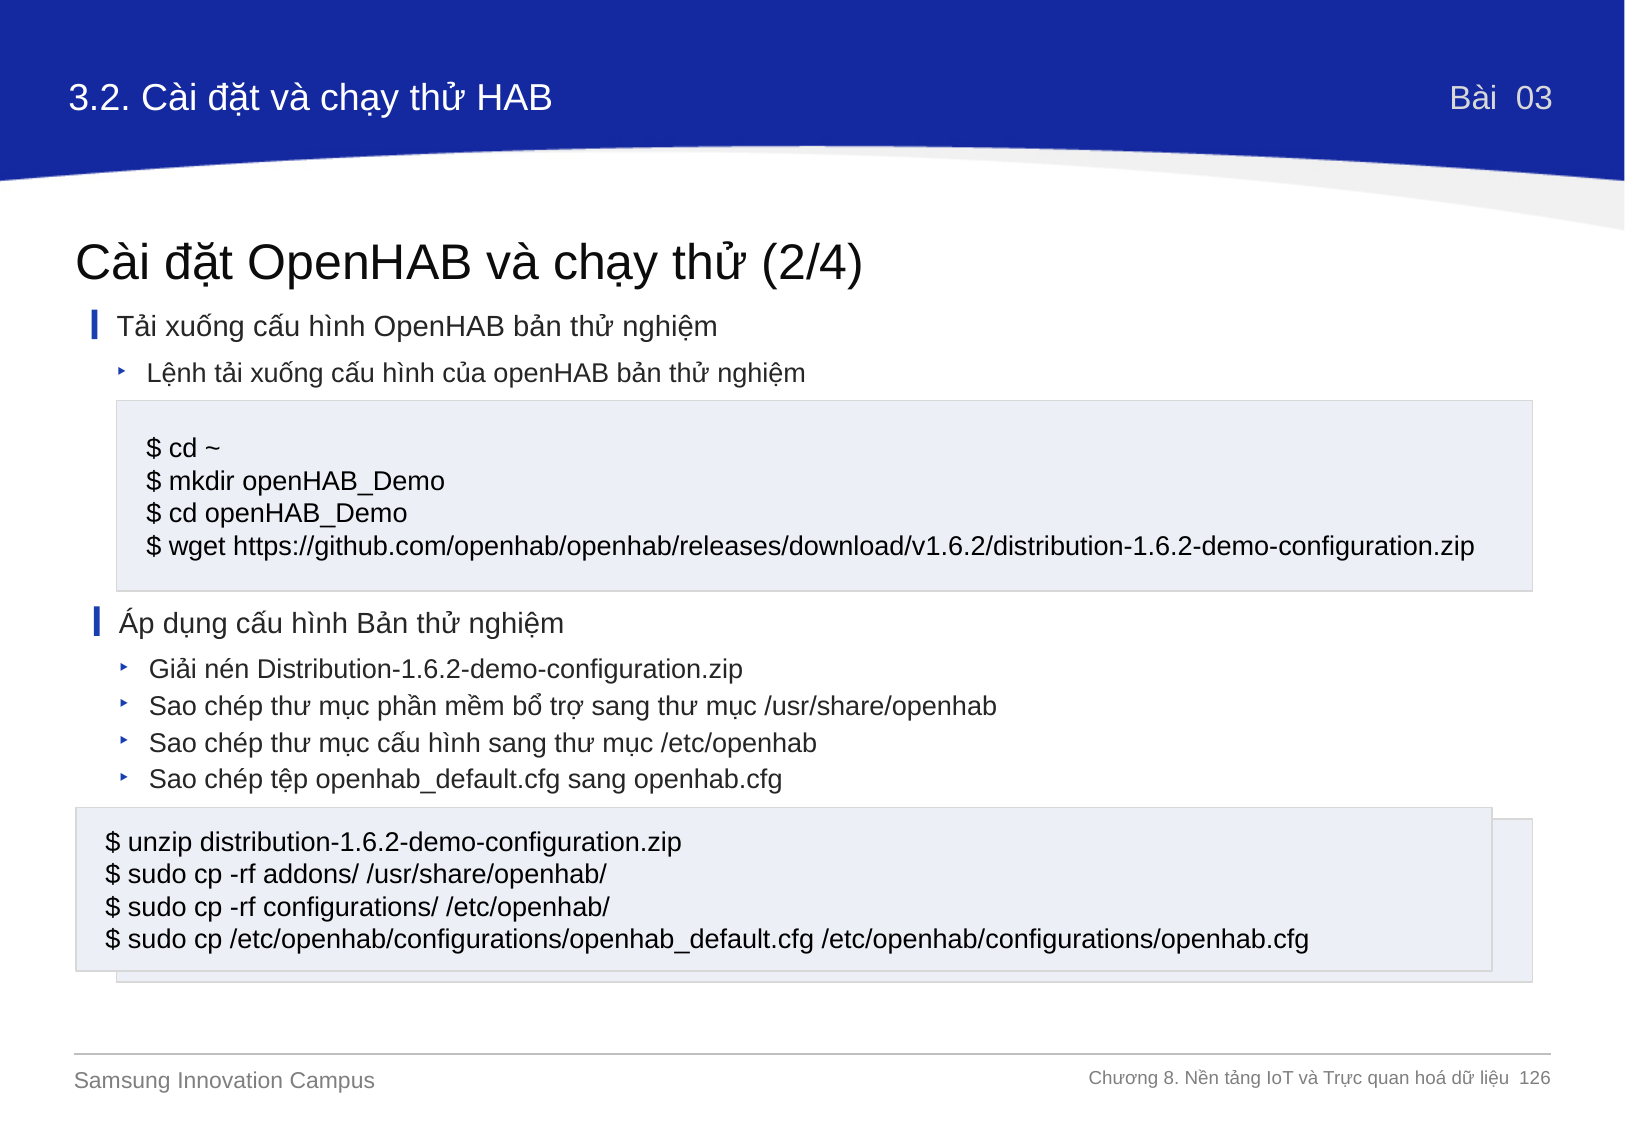

3.2. Cài đặt và chạy thử HAB
Bài  03
Cài đặt OpenHAB và chạy thử (2/4)
Tải xuống cấu hình OpenHAB bản thử nghiệm

Lệnh tải xuống cấu hình của openHAB bản thử nghiệm
$ cd ~
$ mkdir openHAB_Demo
$ cd openHAB_Demo
$ wget https://github.com/openhab/openhab/releases/download/v1.6.2/distribution-1.6.2-demo-configuration.zip
Áp dụng cấu hình Bản thử nghiệm

Giải nén Distribution-1.6.2-demo-configuration.zip
Sao chép thư mục phần mềm bổ trợ sang thư mục /usr/share/openhab
Sao chép thư mục cấu hình sang thư mục /etc/openhab
Sao chép tệp openhab_default.cfg sang openhab.cfg
$ unzip distribution-1.6.2-demo-configuration.zip
$ sudo cp -rf addons/ /usr/share/openhab/
$ sudo cp -rf configurations/ /etc/openhab/
$ sudo cp /etc/openhab/configurations/openhab_default.cfg /etc/openhab/configurations/openhab.cfg
$ unzip distribution-1.6.2-demo-configuration.zip
$ sudo cp -rf addons/ /usr/share/openhab/
$ sudo cp -rf configurations/ /etc/openhab/
$ sudo cp /etc/openhab/configurations/openhab_default.cfg /etc/openhab/configurations/openhab.cfg